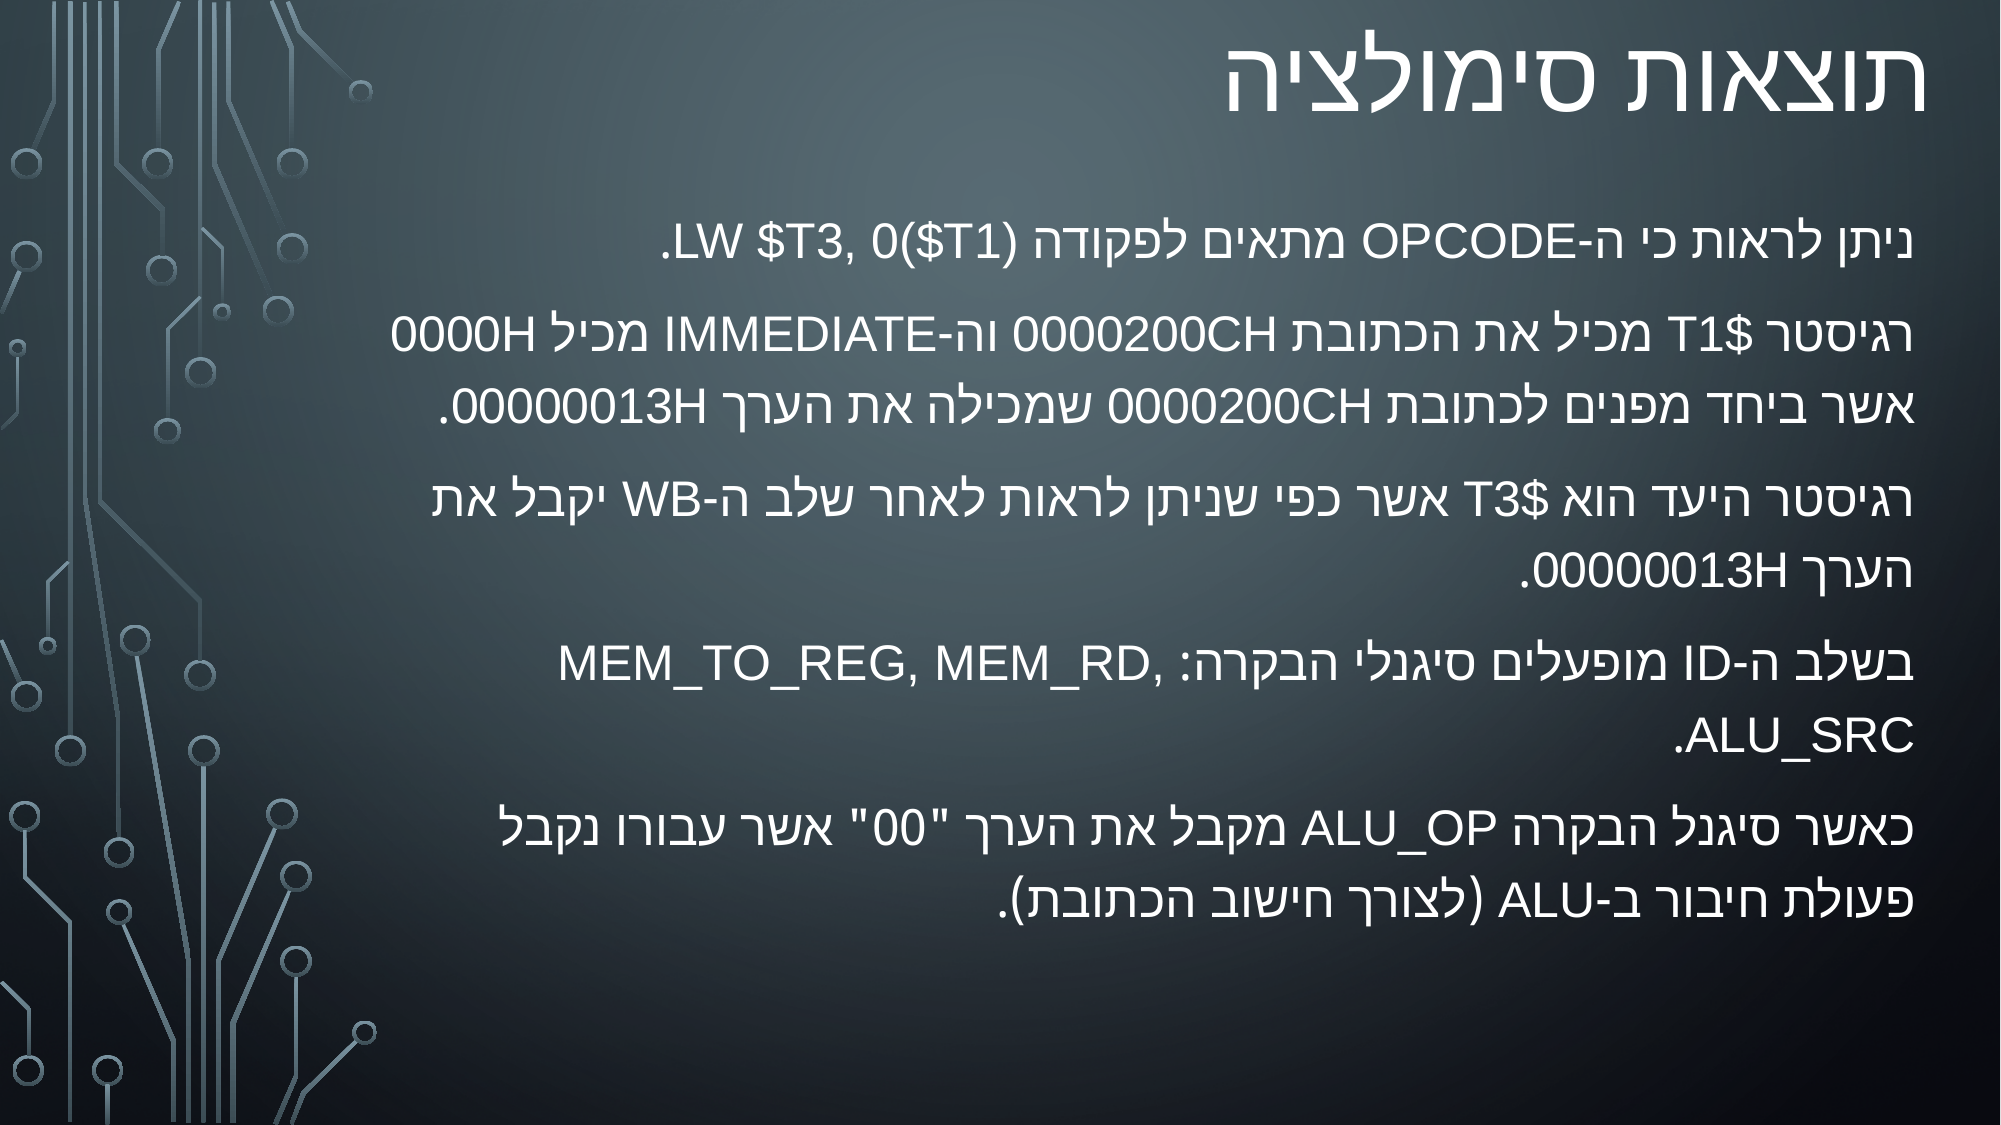

# תוצאות סימולציה
ניתן לראות כי ה-OPCODE מתאים לפקודה LW $t3, 0($t1).
רגיסטר $t1 מכיל את הכתובת 0000200CH וה-IMMEDIATE מכיל 0000H אשר ביחד מפנים לכתובת 0000200CH שמכילה את הערך 00000013H.
רגיסטר היעד הוא $T3 אשר כפי שניתן לראות לאחר שלב ה-WB יקבל את הערך 00000013H.
בשלב ה-ID מופעלים סיגנלי הבקרה: MEM_TO_REG, MEM_RD, ALU_SRC.
כאשר סיגנל הבקרה ALU_OP מקבל את הערך "00" אשר עבורו נקבל פעולת חיבור ב-ALU (לצורך חישוב הכתובת).